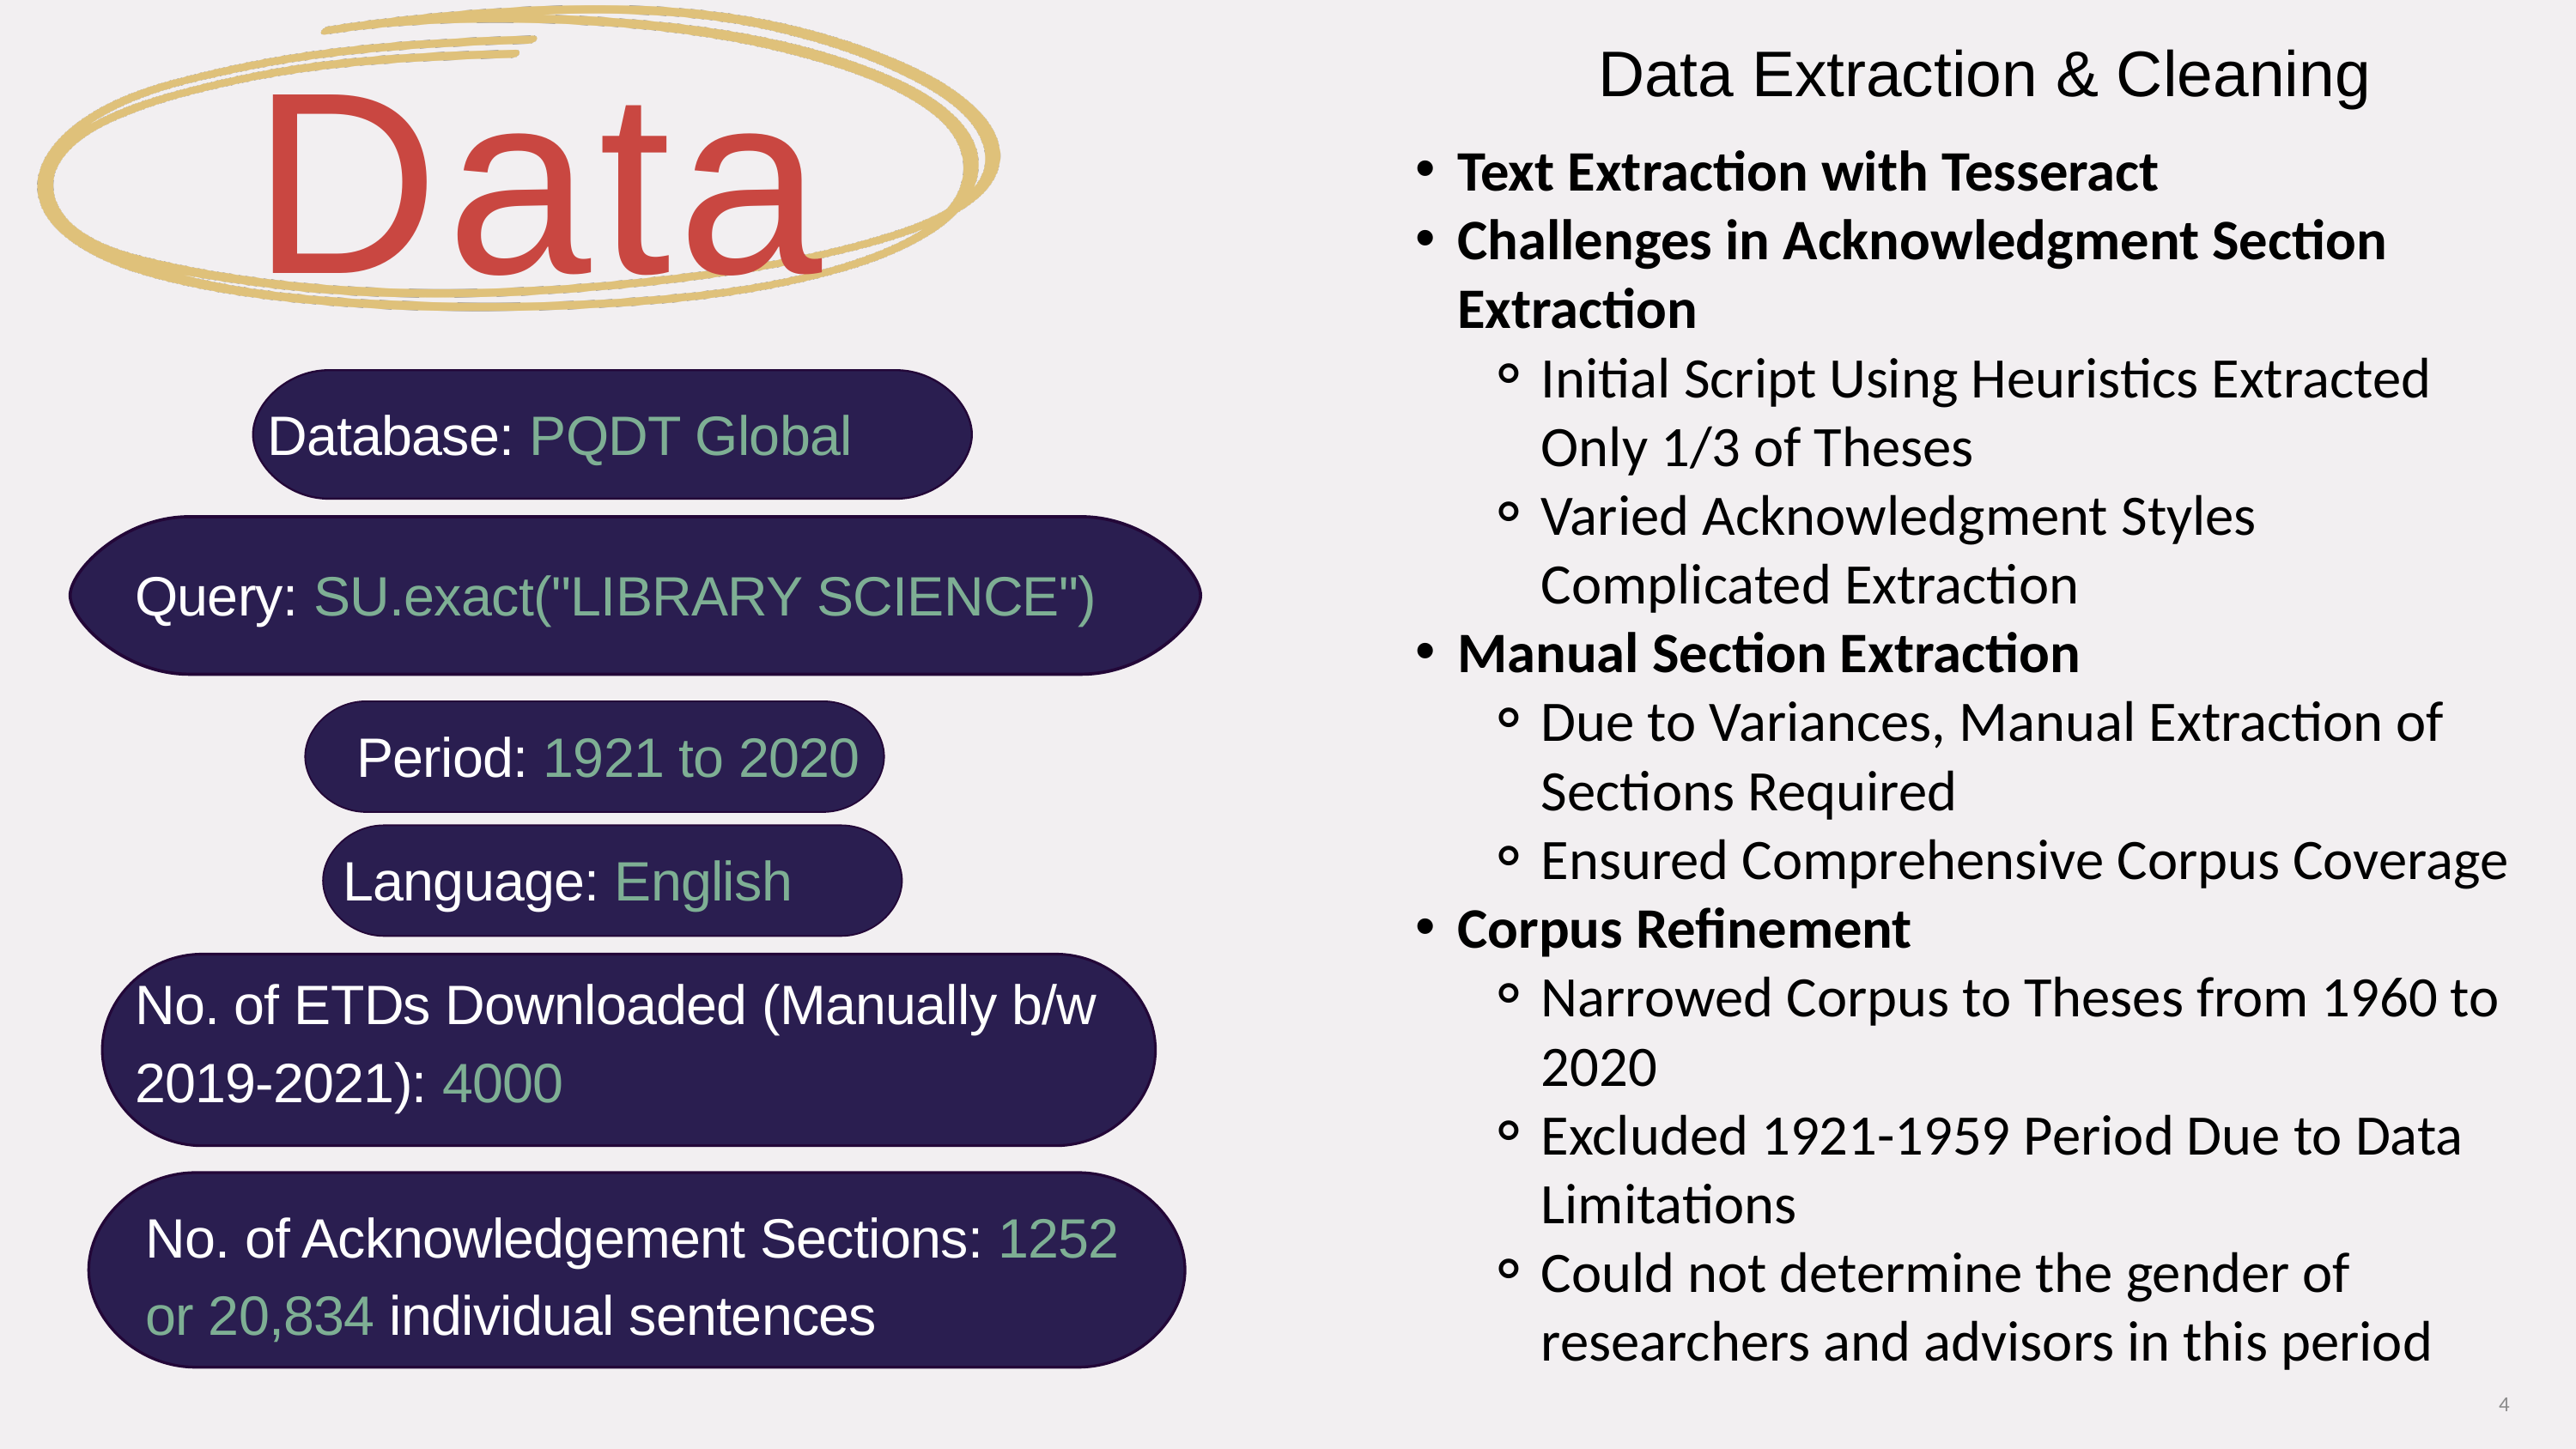

Data Extraction & Cleaning
Data
Text Extraction with Tesseract
Challenges in Acknowledgment Section Extraction
Initial Script Using Heuristics Extracted Only 1/3 of Theses
Varied Acknowledgment Styles Complicated Extraction
Manual Section Extraction
Due to Variances, Manual Extraction of Sections Required
Ensured Comprehensive Corpus Coverage
Corpus Refinement
Narrowed Corpus to Theses from 1960 to 2020
Excluded 1921-1959 Period Due to Data Limitations
Could not determine the gender of researchers and advisors in this period

Database: PQDT Global

Query: SU.exact("LIBRARY SCIENCE")

Period: 1921 to 2020

Language: English

No. of ETDs Downloaded (Manually b/w 2019-2021): 4000

No. of Acknowledgement Sections: 1252 or 20,834 individual sentences
4